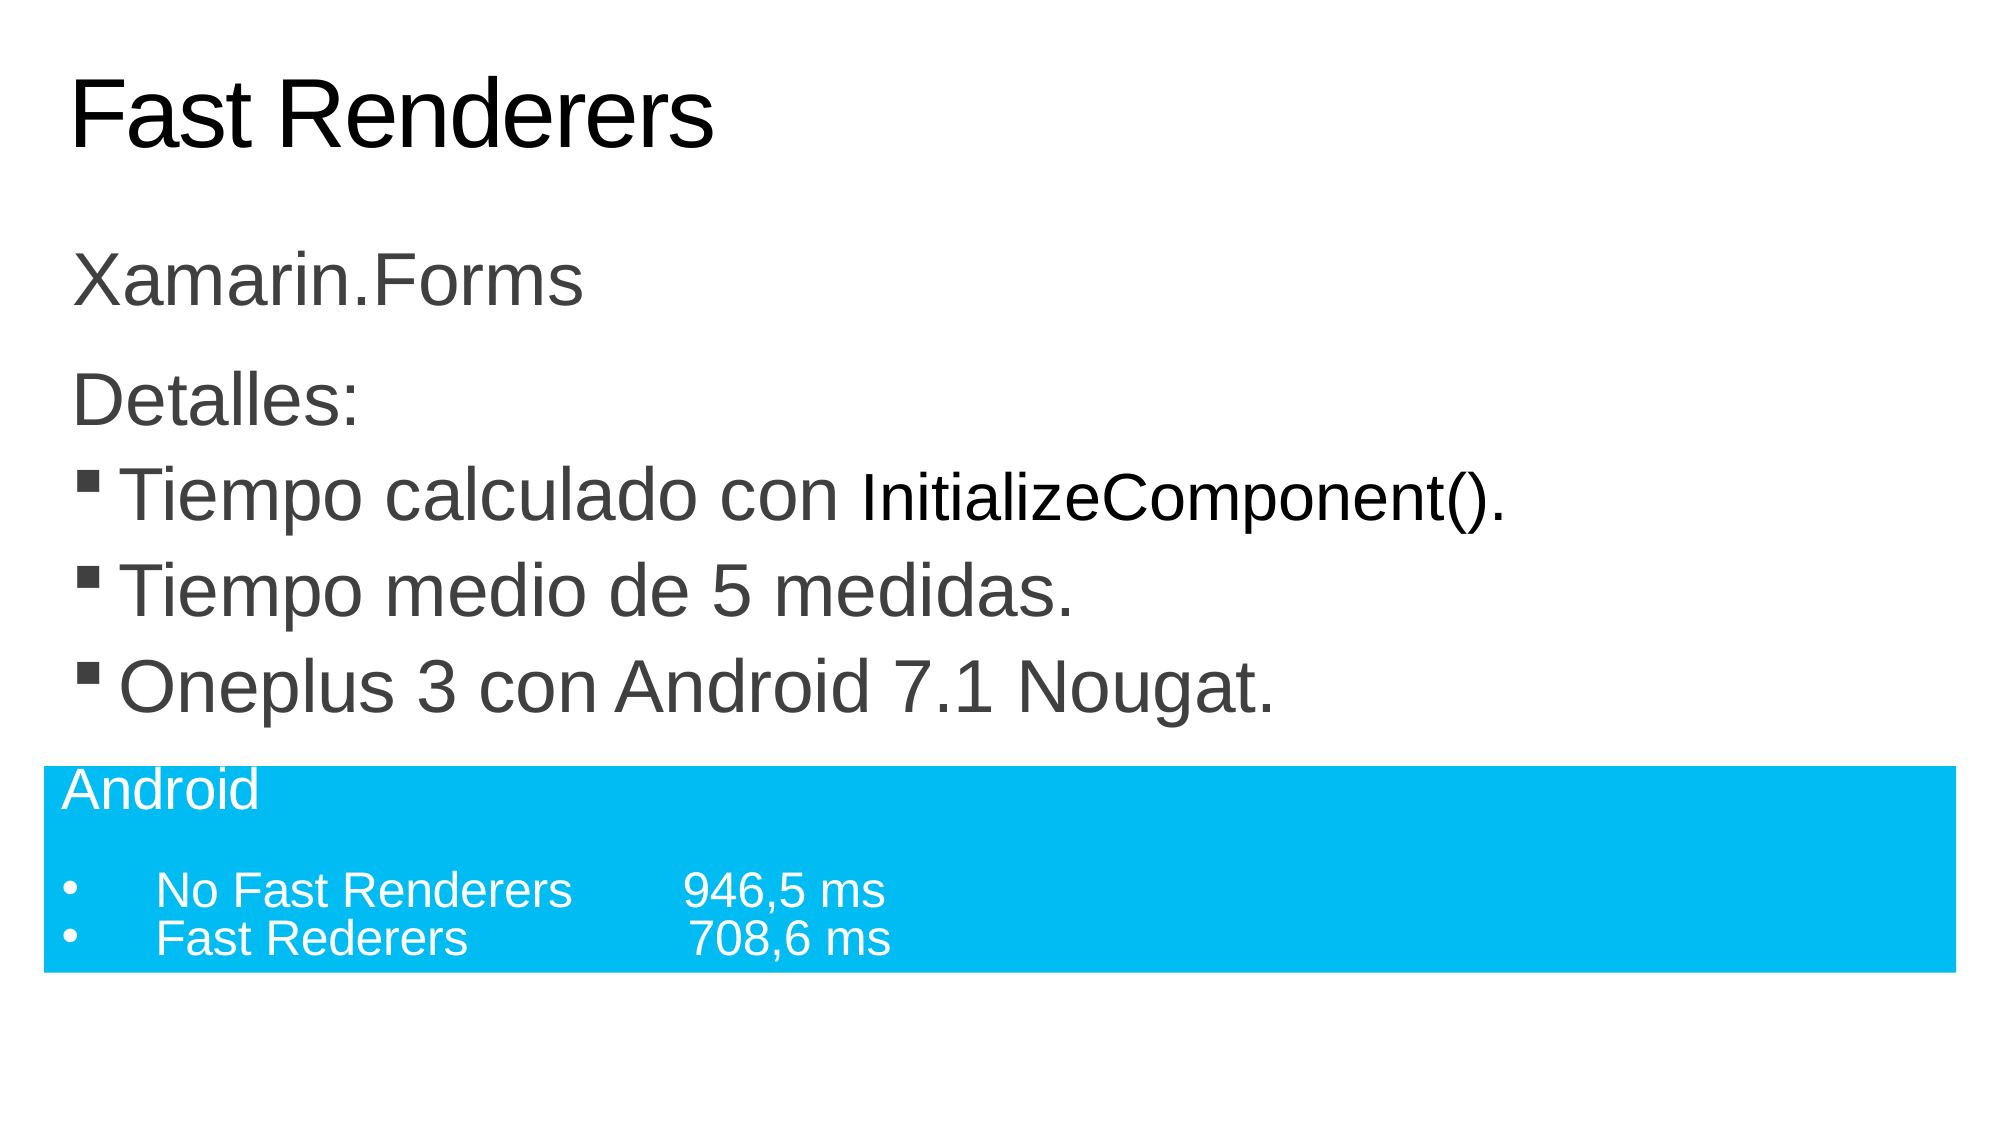

# Fast Renderers
Xamarin.Forms
Detalles:

Tiempo calculado con InitializeComponent().

Tiempo medio de 5 medidas.

Oneplus 3 con Android 7.1 Nougat.
Android

No Fast Renderers        946,5 ms
Fast Rederers                708,6 ms